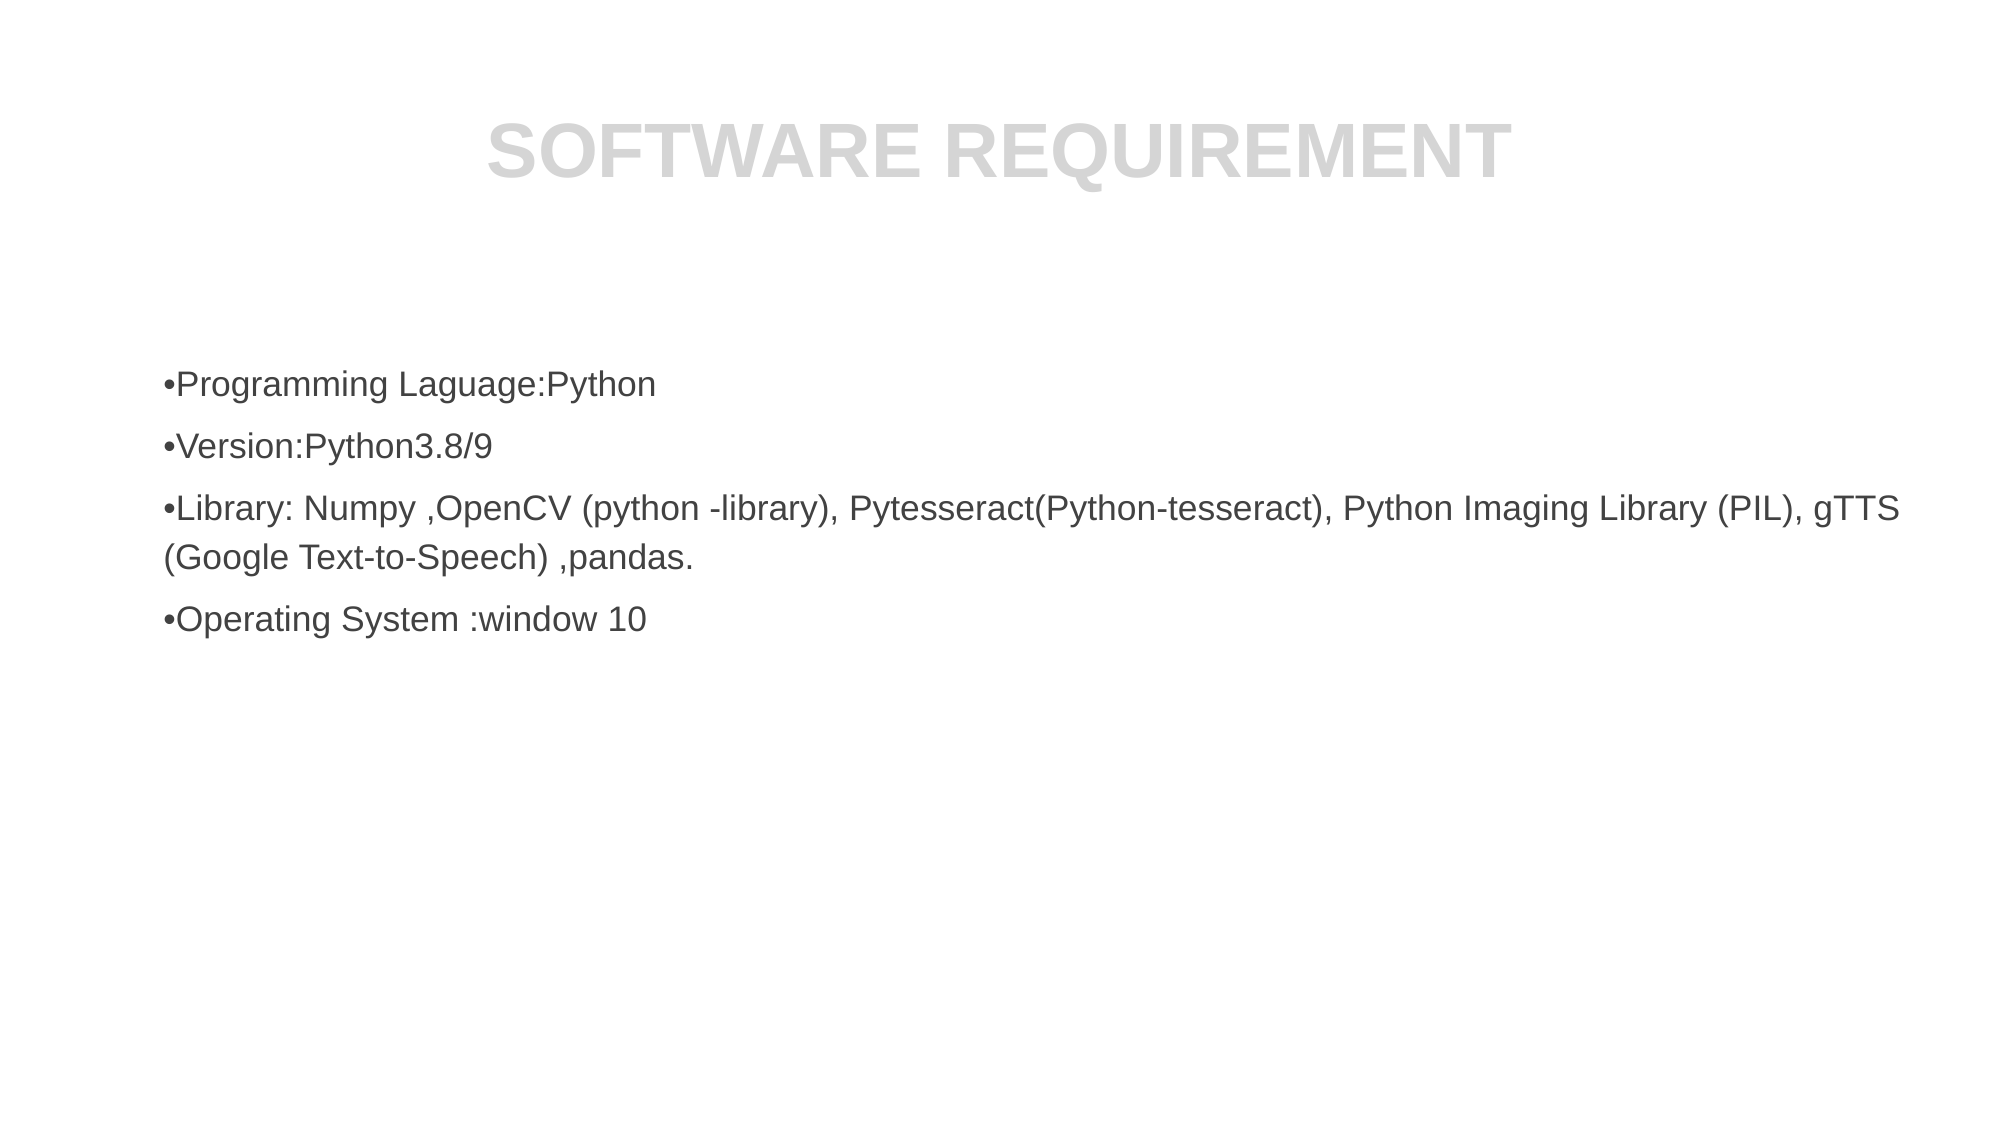

# SOFTWARE REQUIREMENT

•Programming Laguage:Python
•Version:Python3.8/9
•Library: Numpy ,OpenCV (python -library), Pytesseract(Python-tesseract), Python Imaging Library (PIL), gTTS (Google Text-to-Speech) ,pandas.
•Operating System :window 10